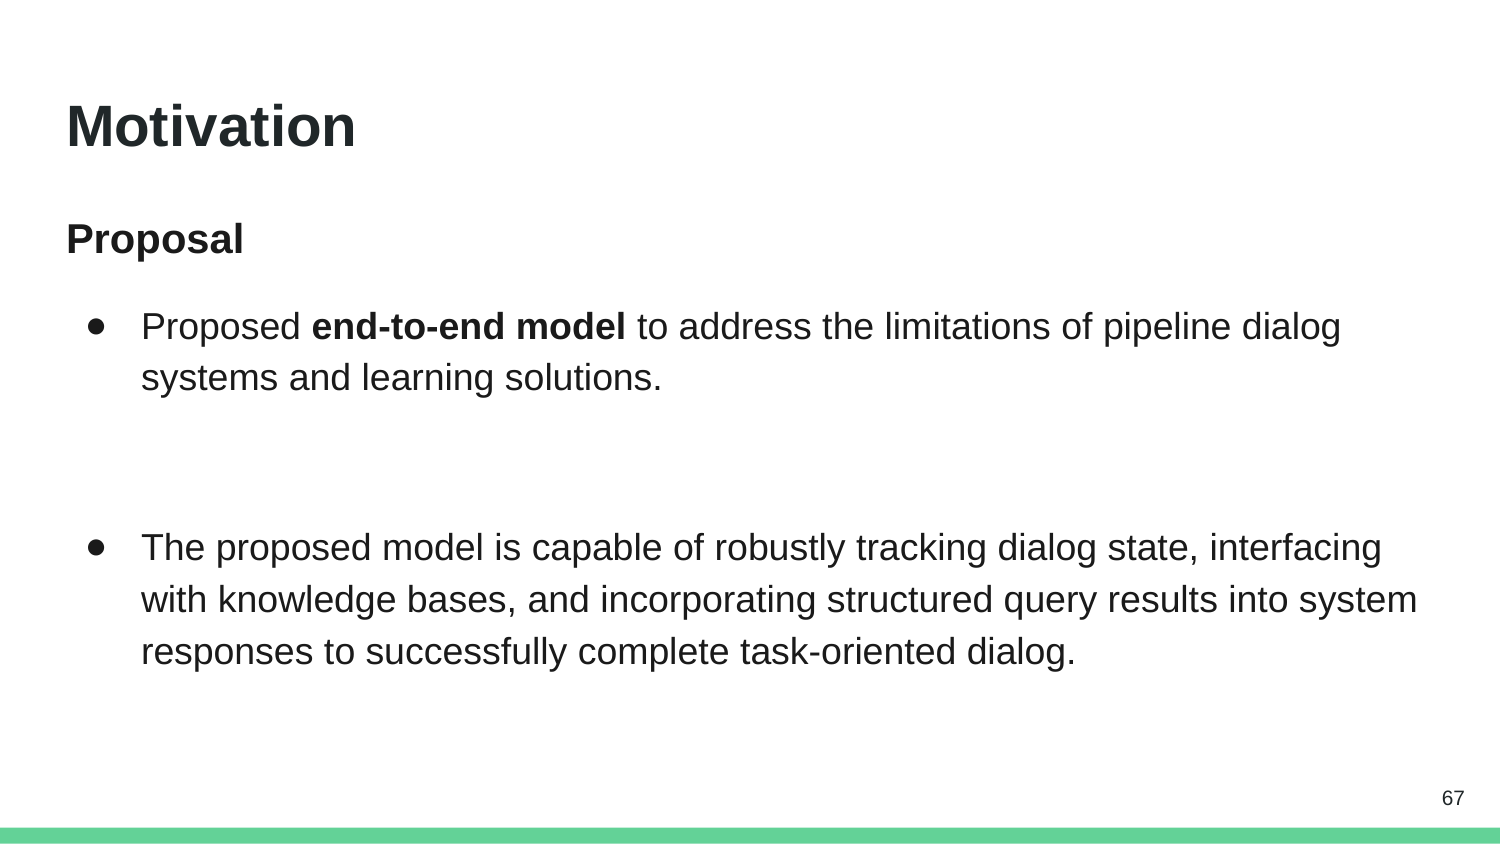

# Motivation

Proposal
Proposed end-to-end model to address the limitations of pipeline dialog systems and learning solutions.

The proposed model is capable of robustly tracking dialog state, interfacing with knowledge bases, and incorporating structured query results into system responses to successfully complete task-oriented dialog.
67